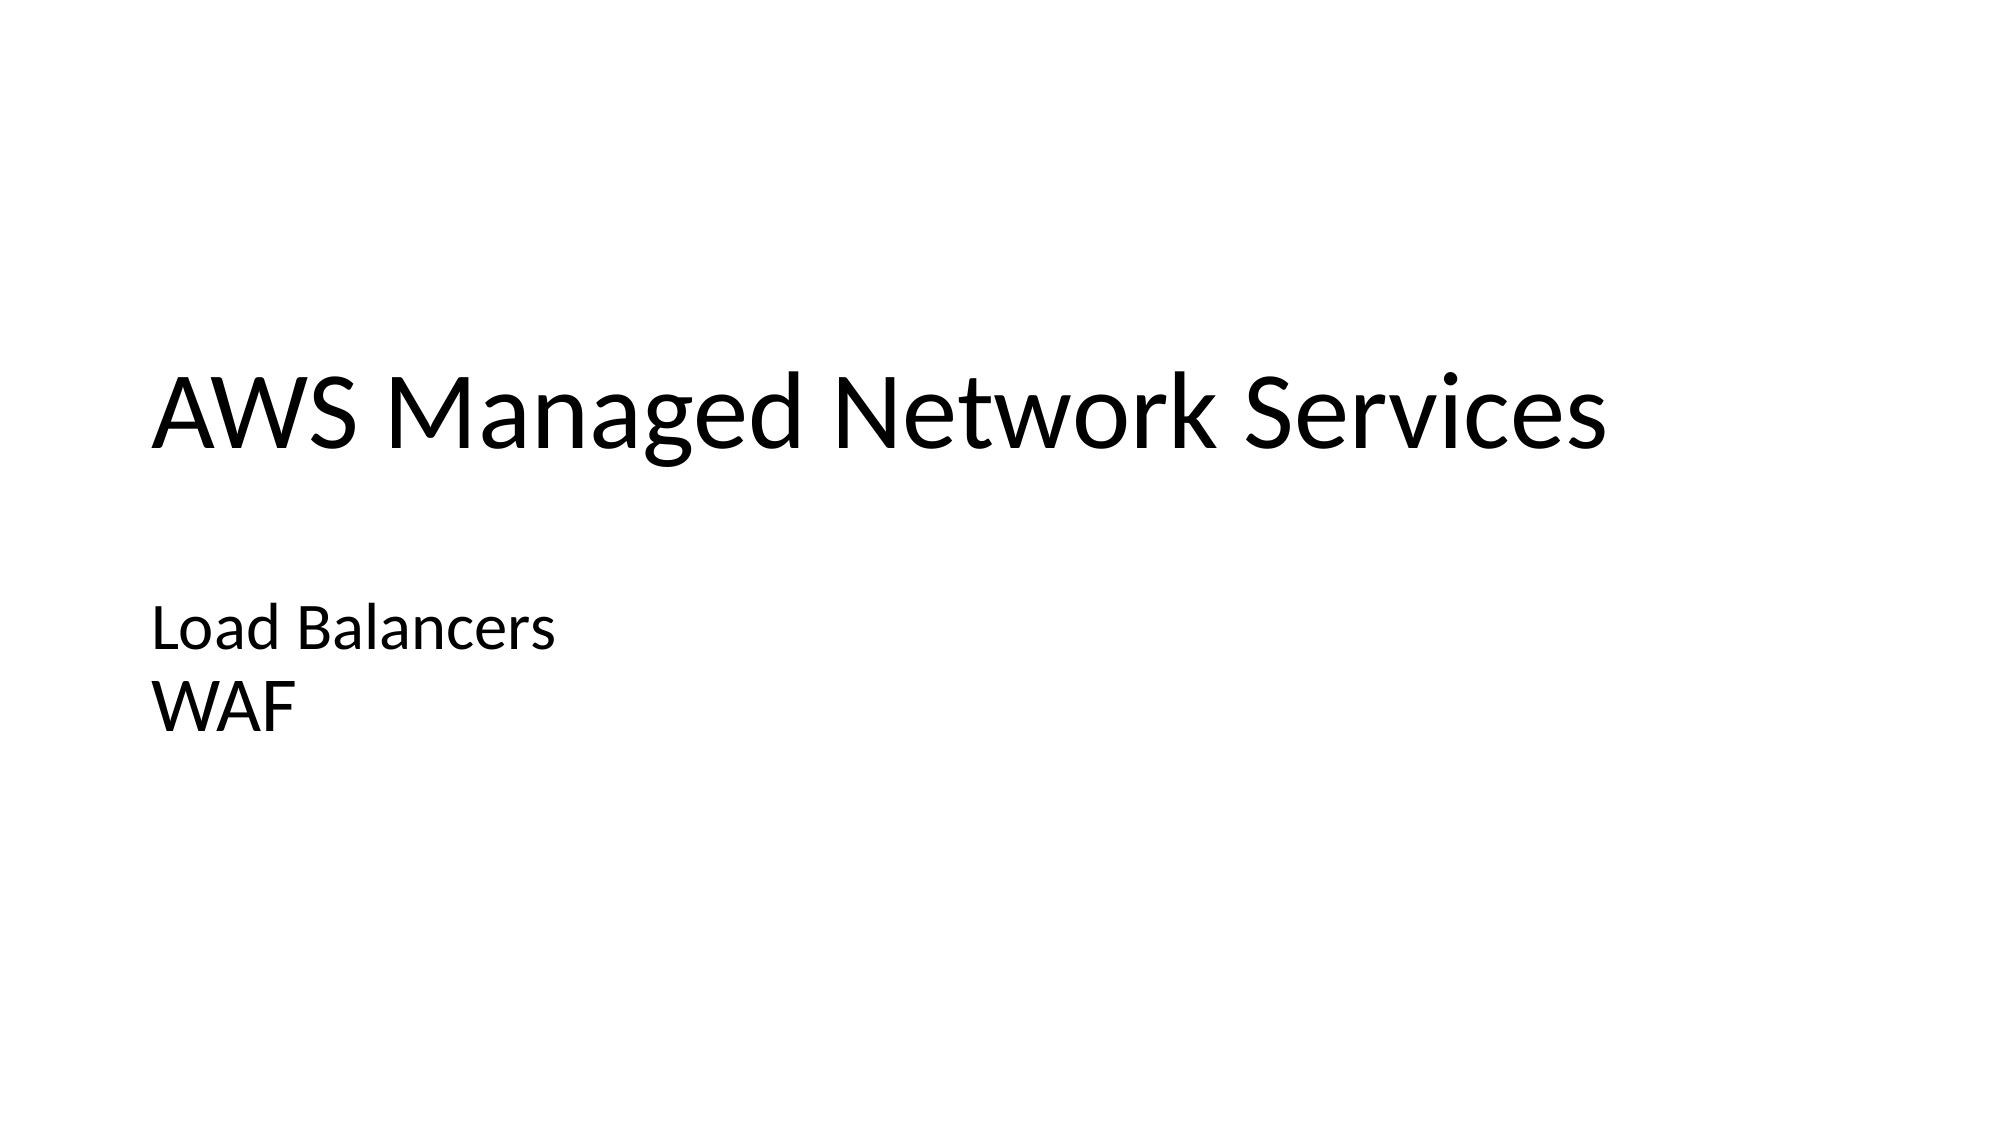

# AWS Managed Network Services Load Balancers WAF